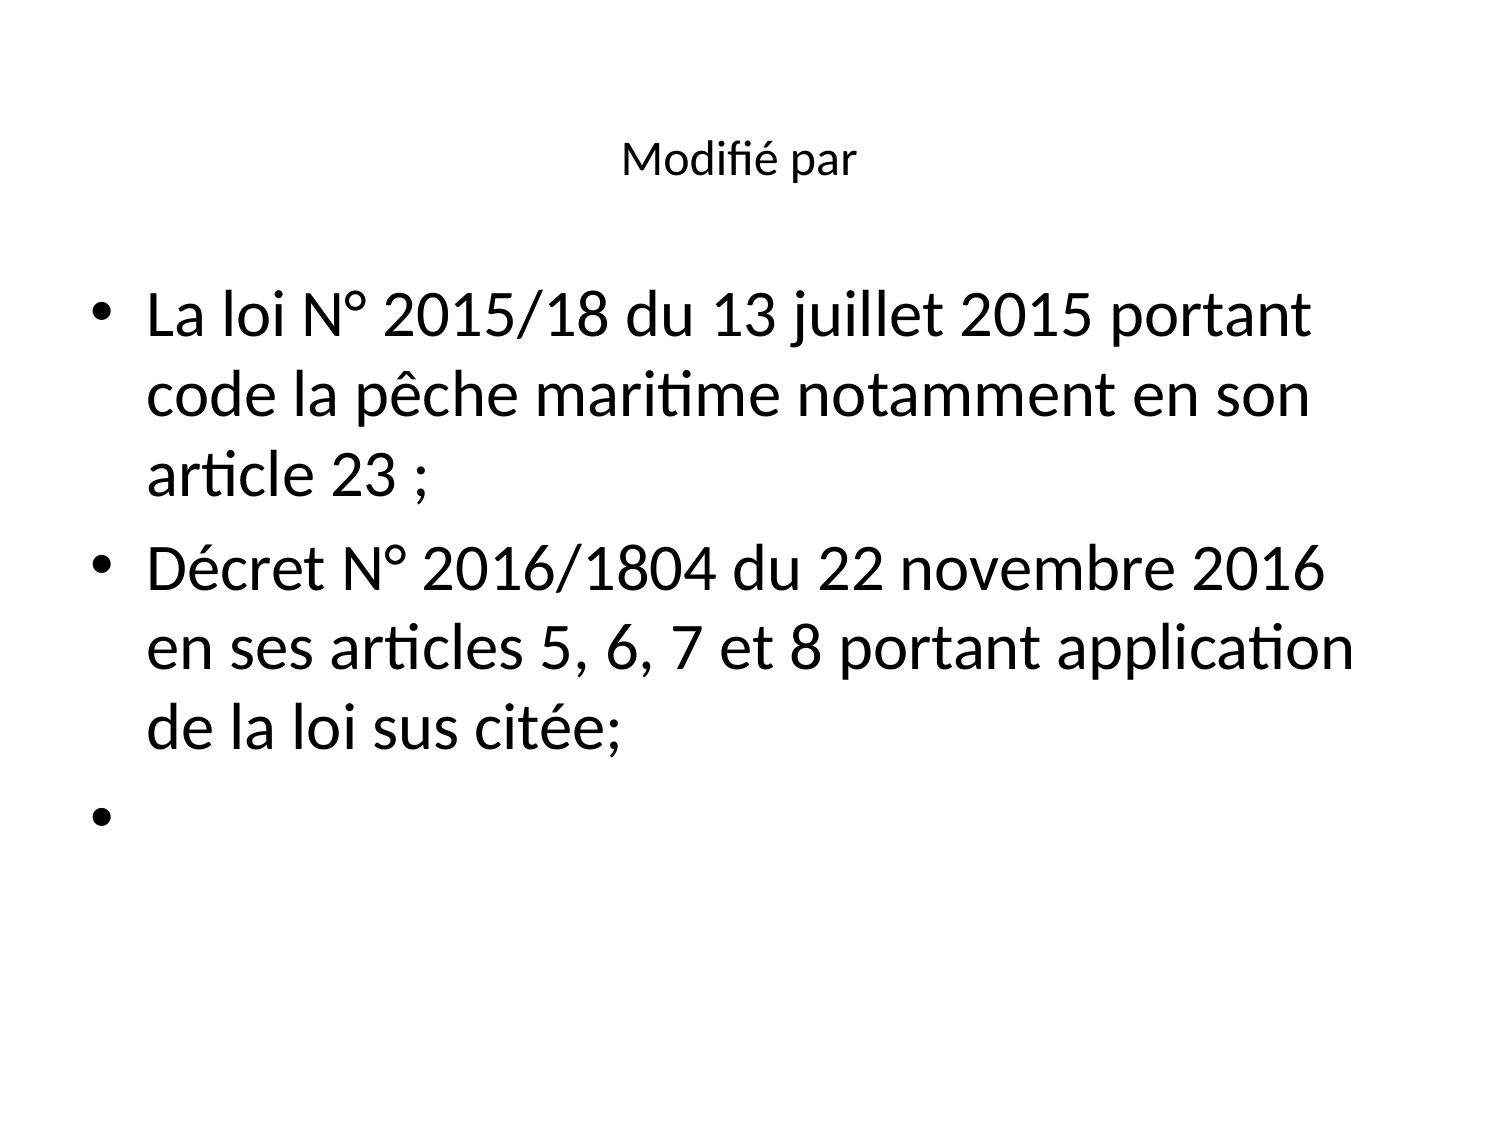

# Modifié par
La loi N° 2015/18 du 13 juillet 2015 portant code la pêche maritime notamment en son article 23 ;
Décret N° 2016/1804 du 22 novembre 2016 en ses articles 5, 6, 7 et 8 portant application de la loi sus citée;